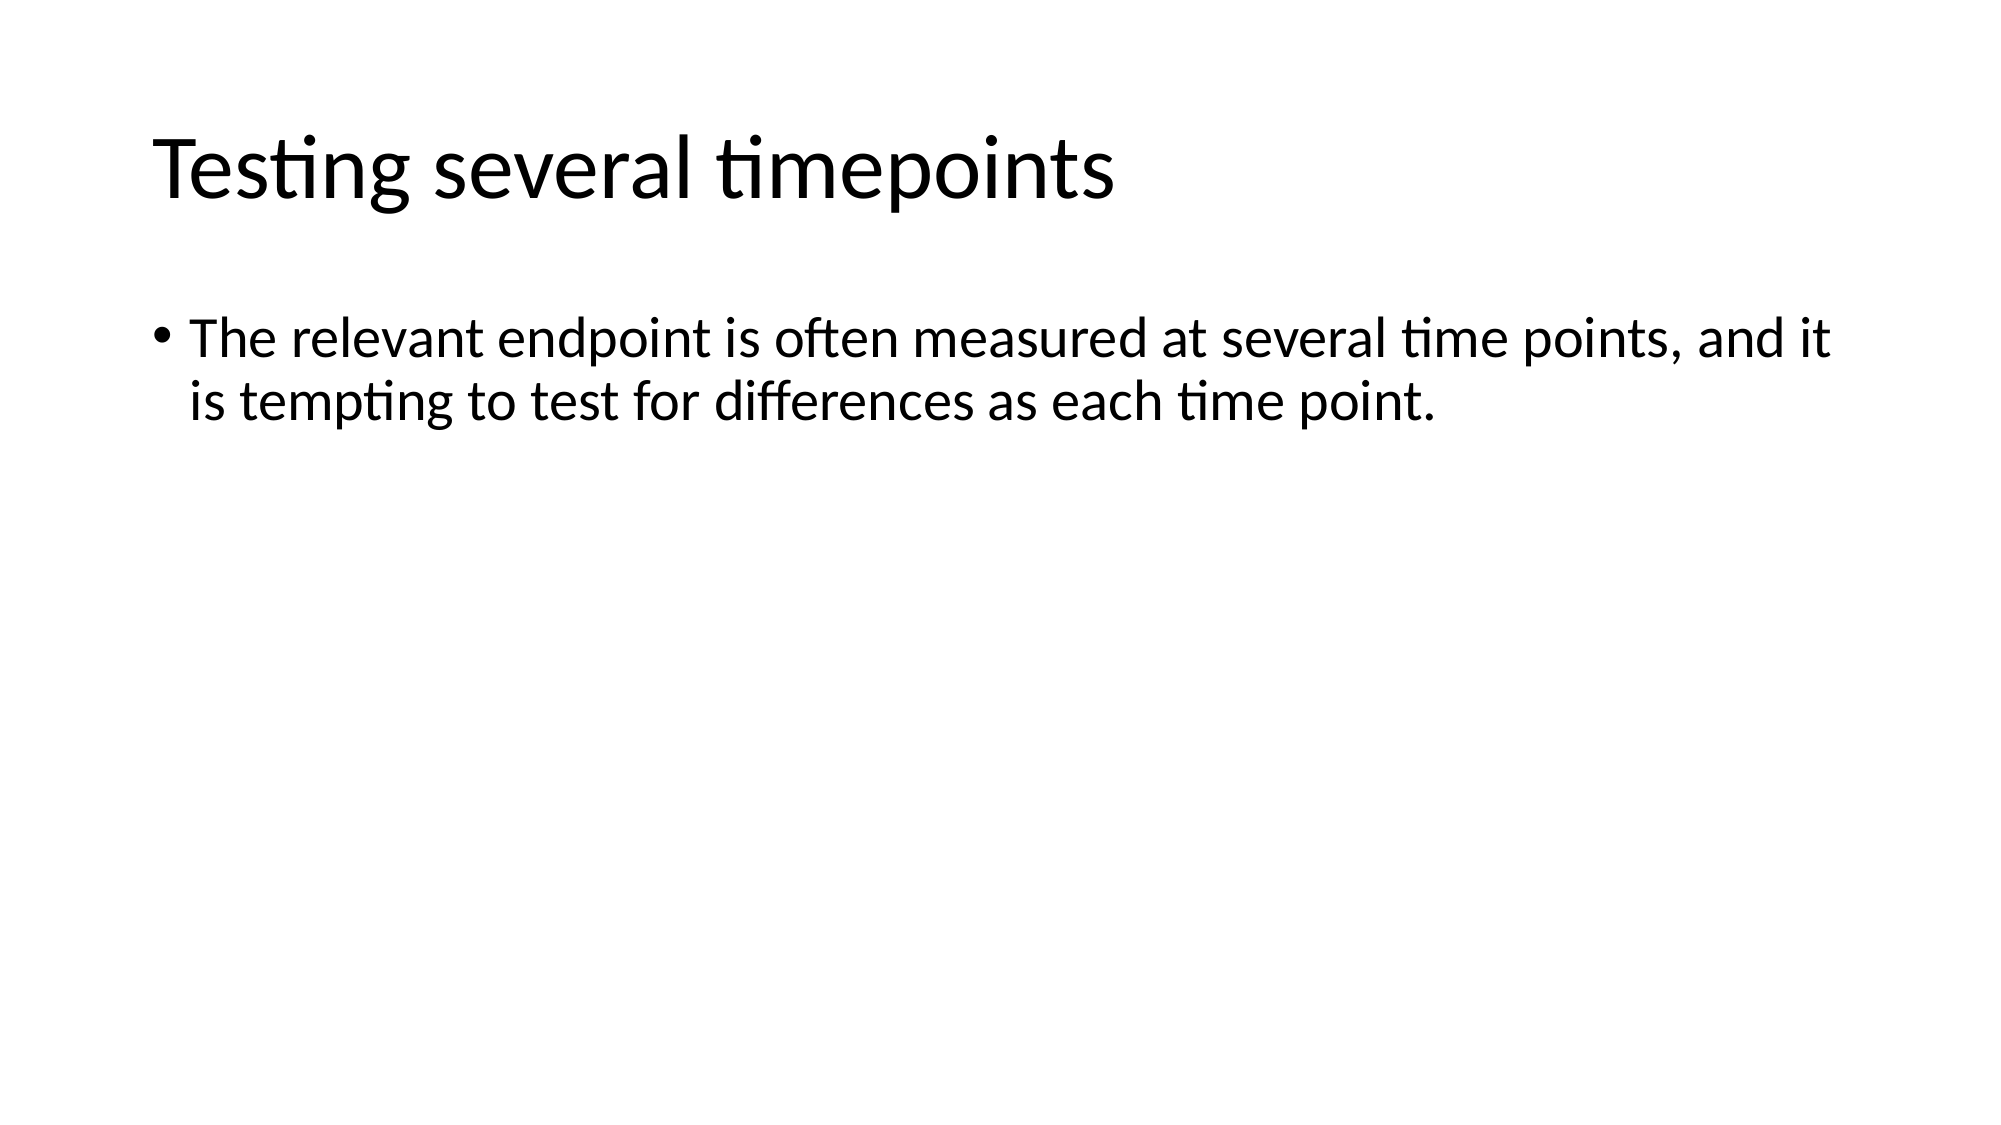

# Testing several timepoints
The relevant endpoint is often measured at several time points, and it is tempting to test for differences as each time point.